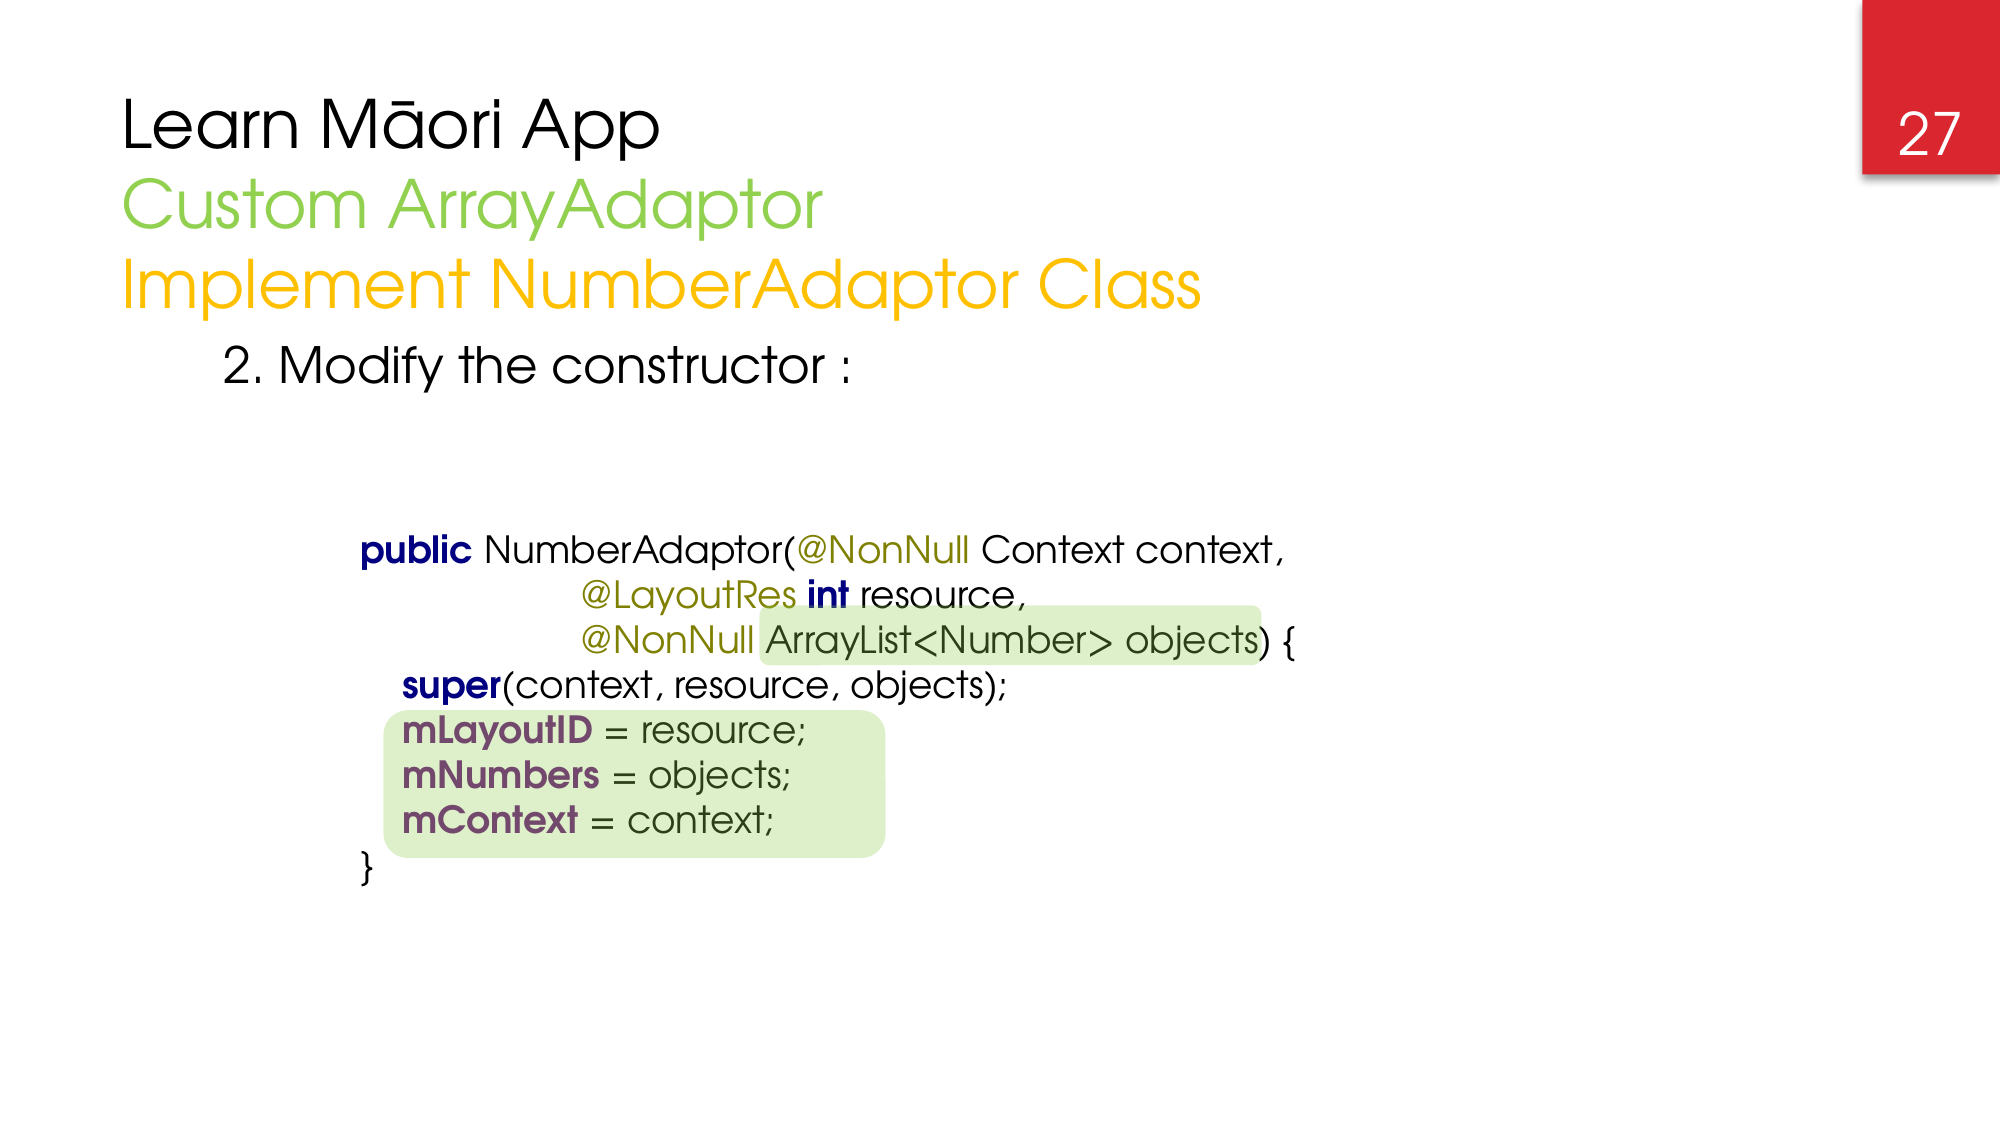

27
# Learn Māori App Custom ArrayAdaptor Implement NumberAdaptor Class
2. Modify the constructor :
public NumberAdaptor(@NonNull Context context,
                     @LayoutRes int resource,
                     @NonNull ArrayList<Number> objects) {
    super(context, resource, objects);
    mLayoutID = resource;
    mNumbers = objects;
    mContext = context;
}